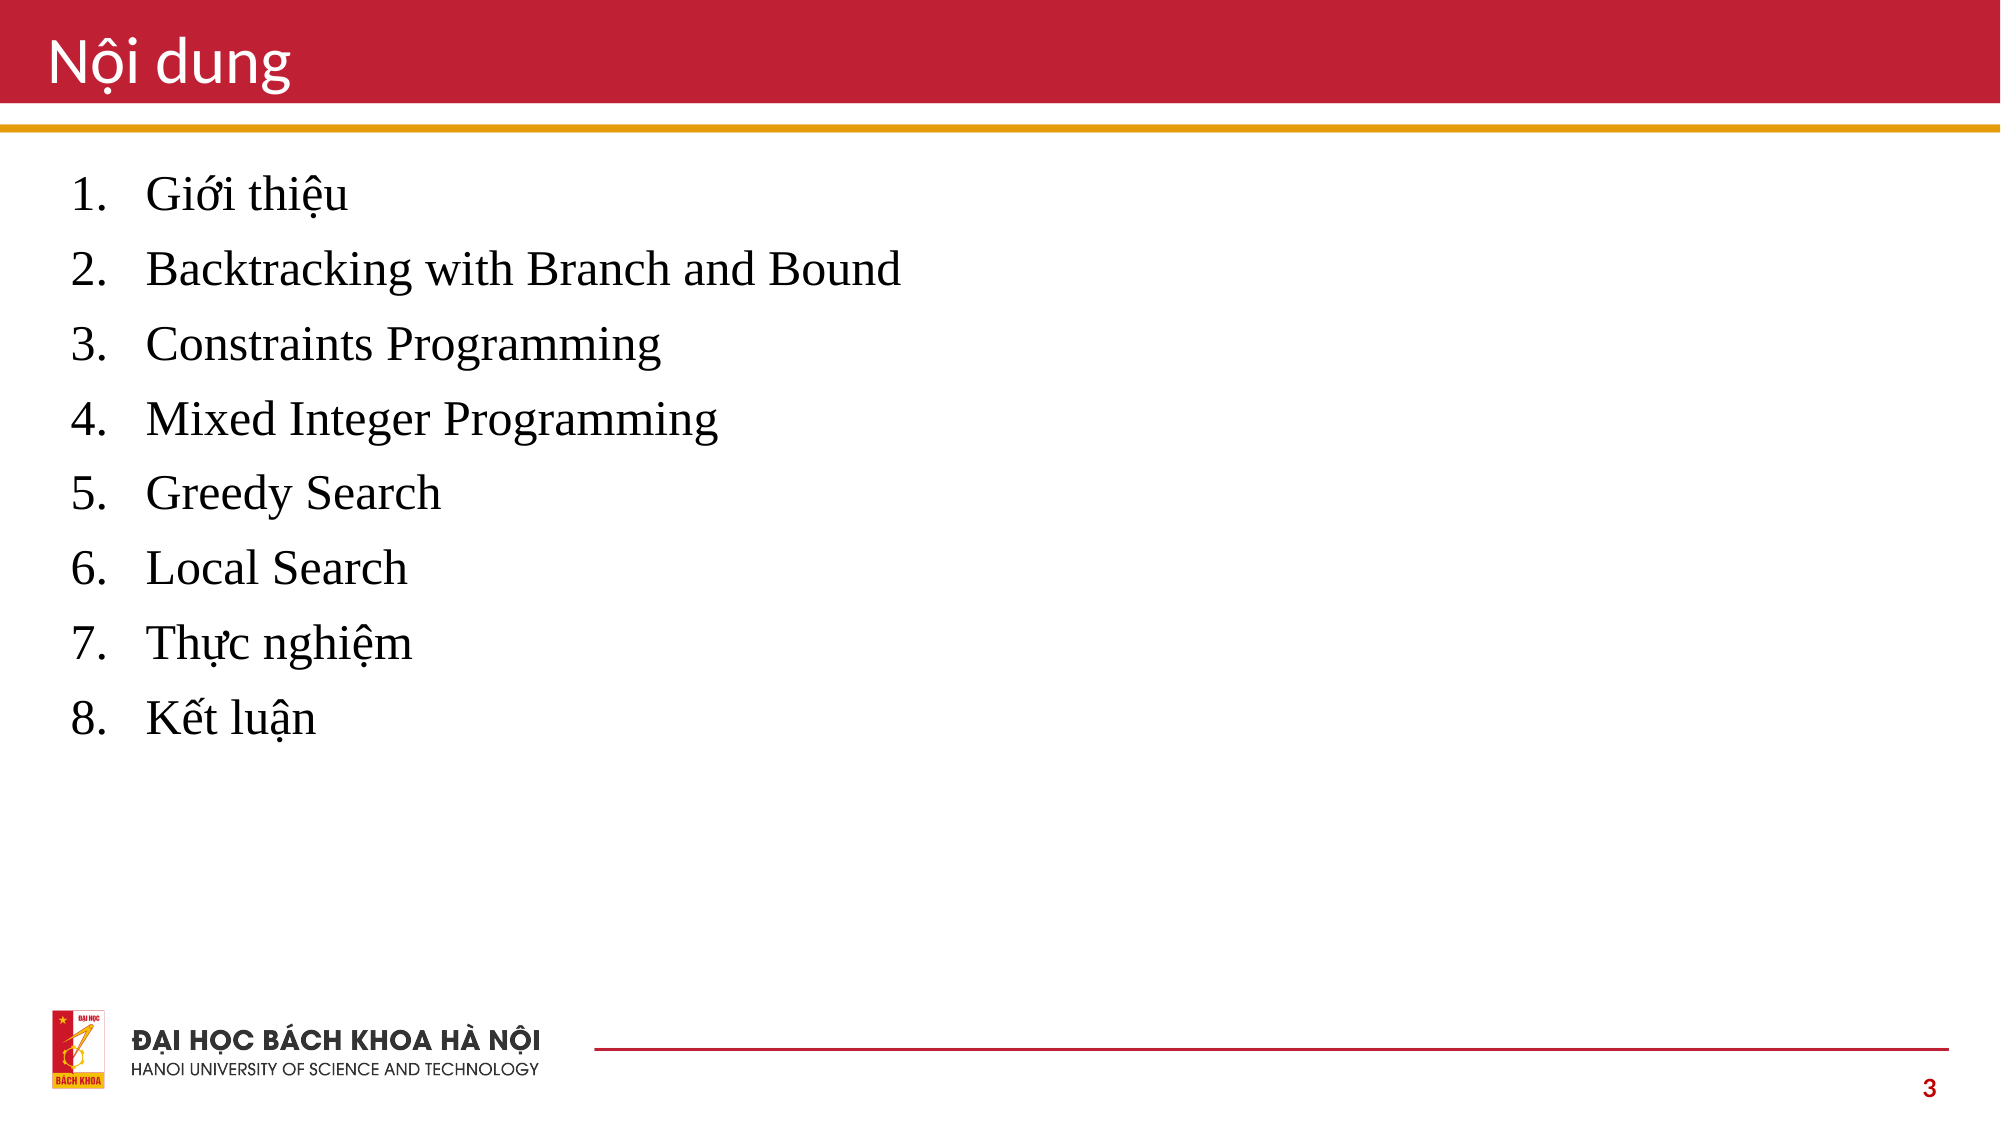

# Nội dung
Giới thiệu
Backtracking with Branch and Bound
Constraints Programming
Mixed Integer Programming
Greedy Search
Local Search
Thực nghiệm
Kết luận
3